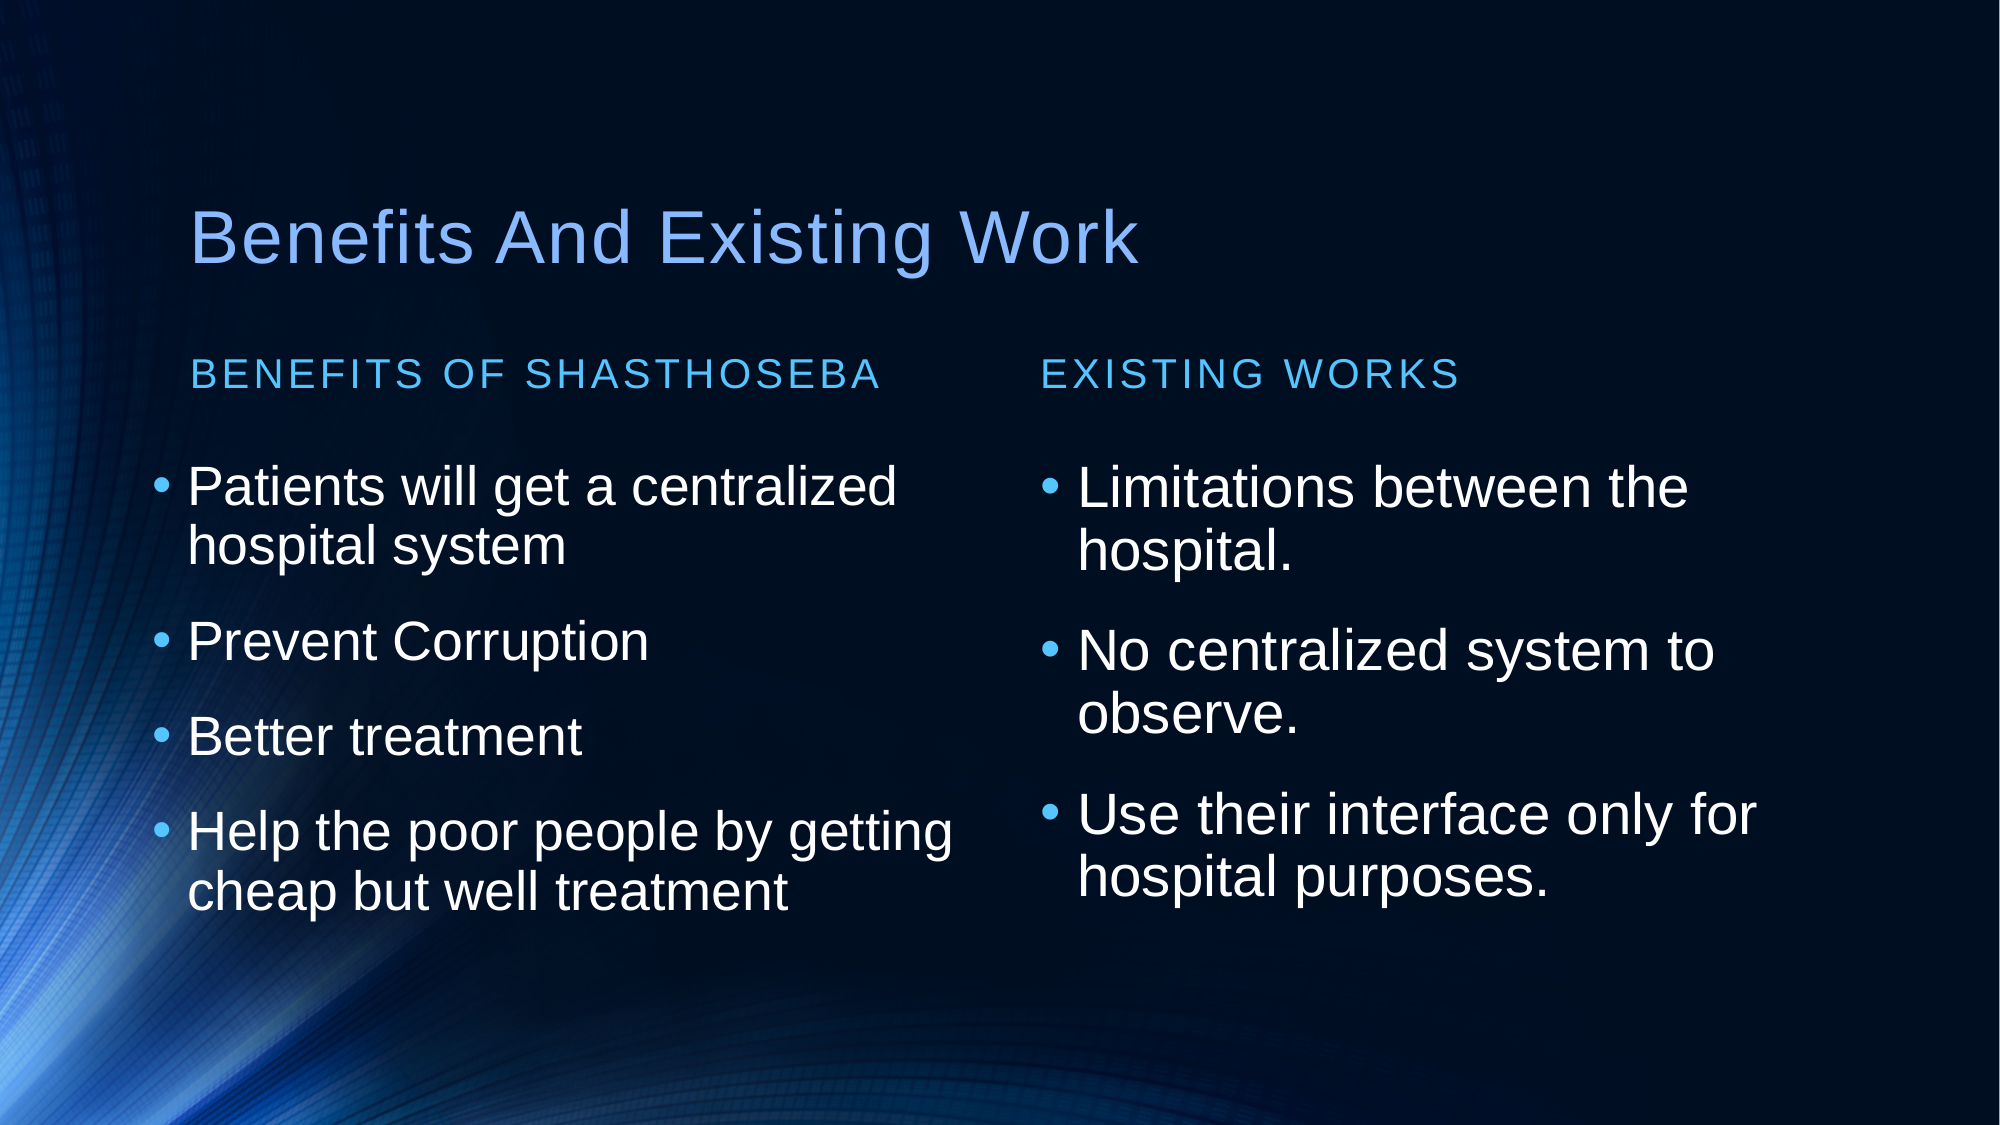

# Benefits And Existing Work
Benefits of shasthoseba
Existing works
Patients will get a centralized hospital system
Prevent Corruption
Better treatment
Help the poor people by getting cheap but well treatment
Limitations between the hospital.
No centralized system to observe.
Use their interface only for hospital purposes.